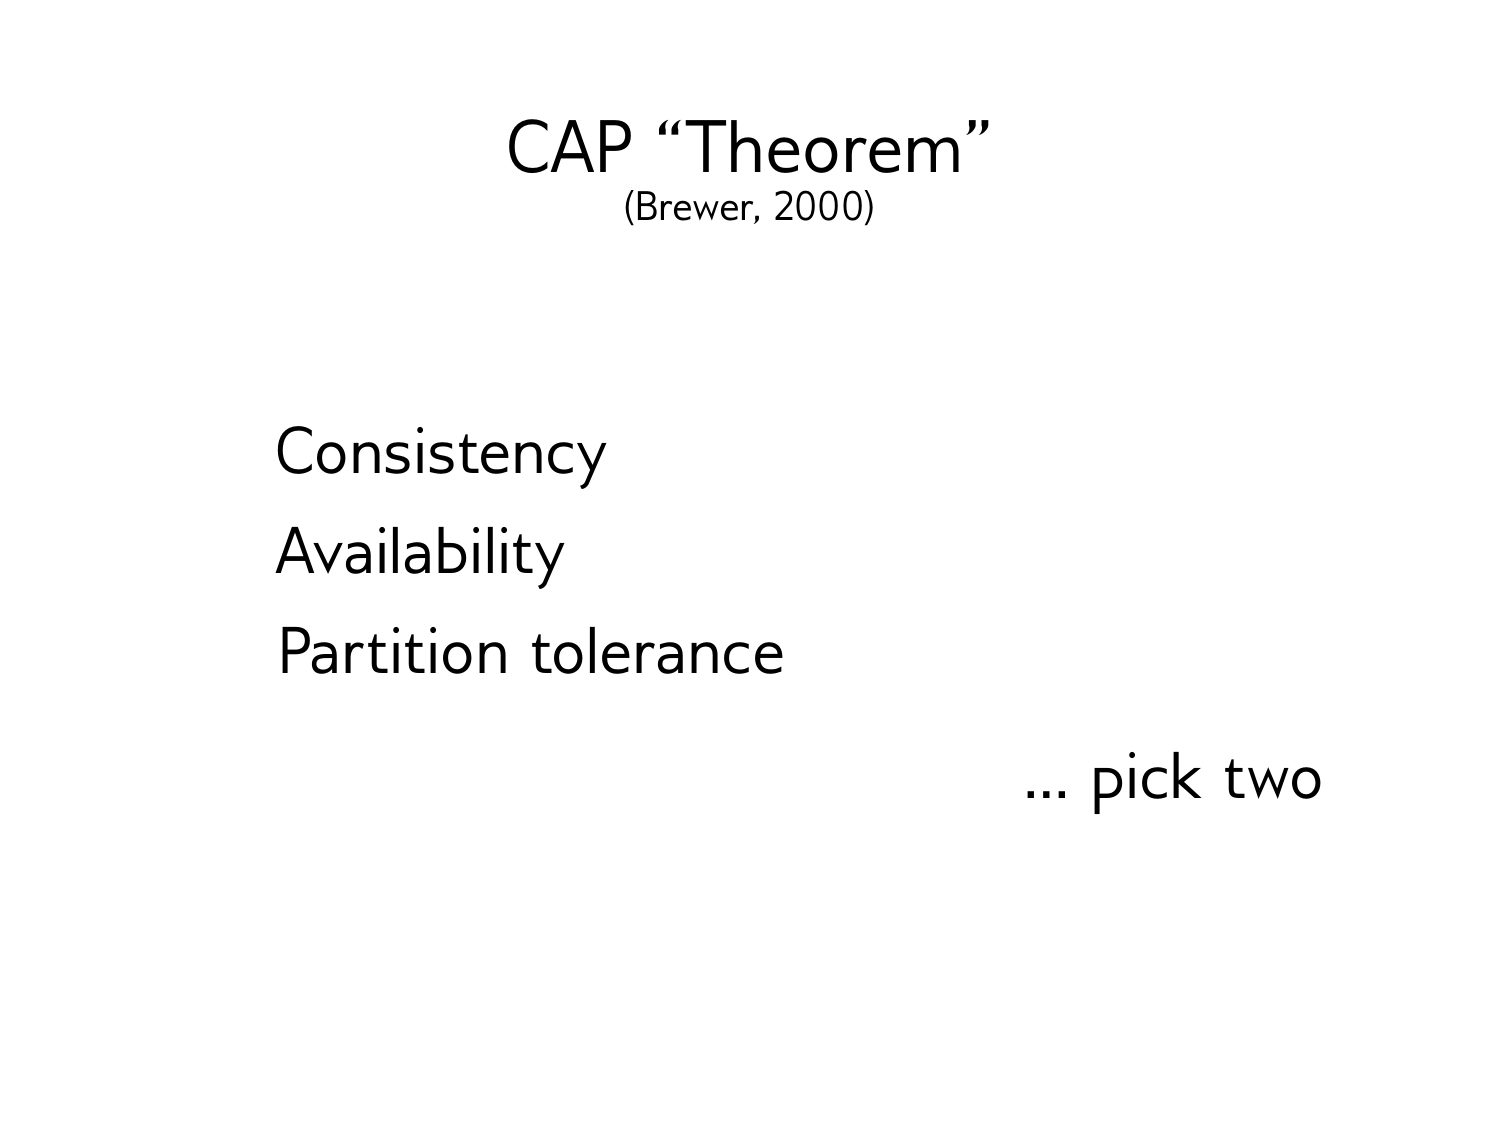

CAP “Theorem”
(Brewer, 2000)
Consistency
Availability
Partition tolerance
… pick two